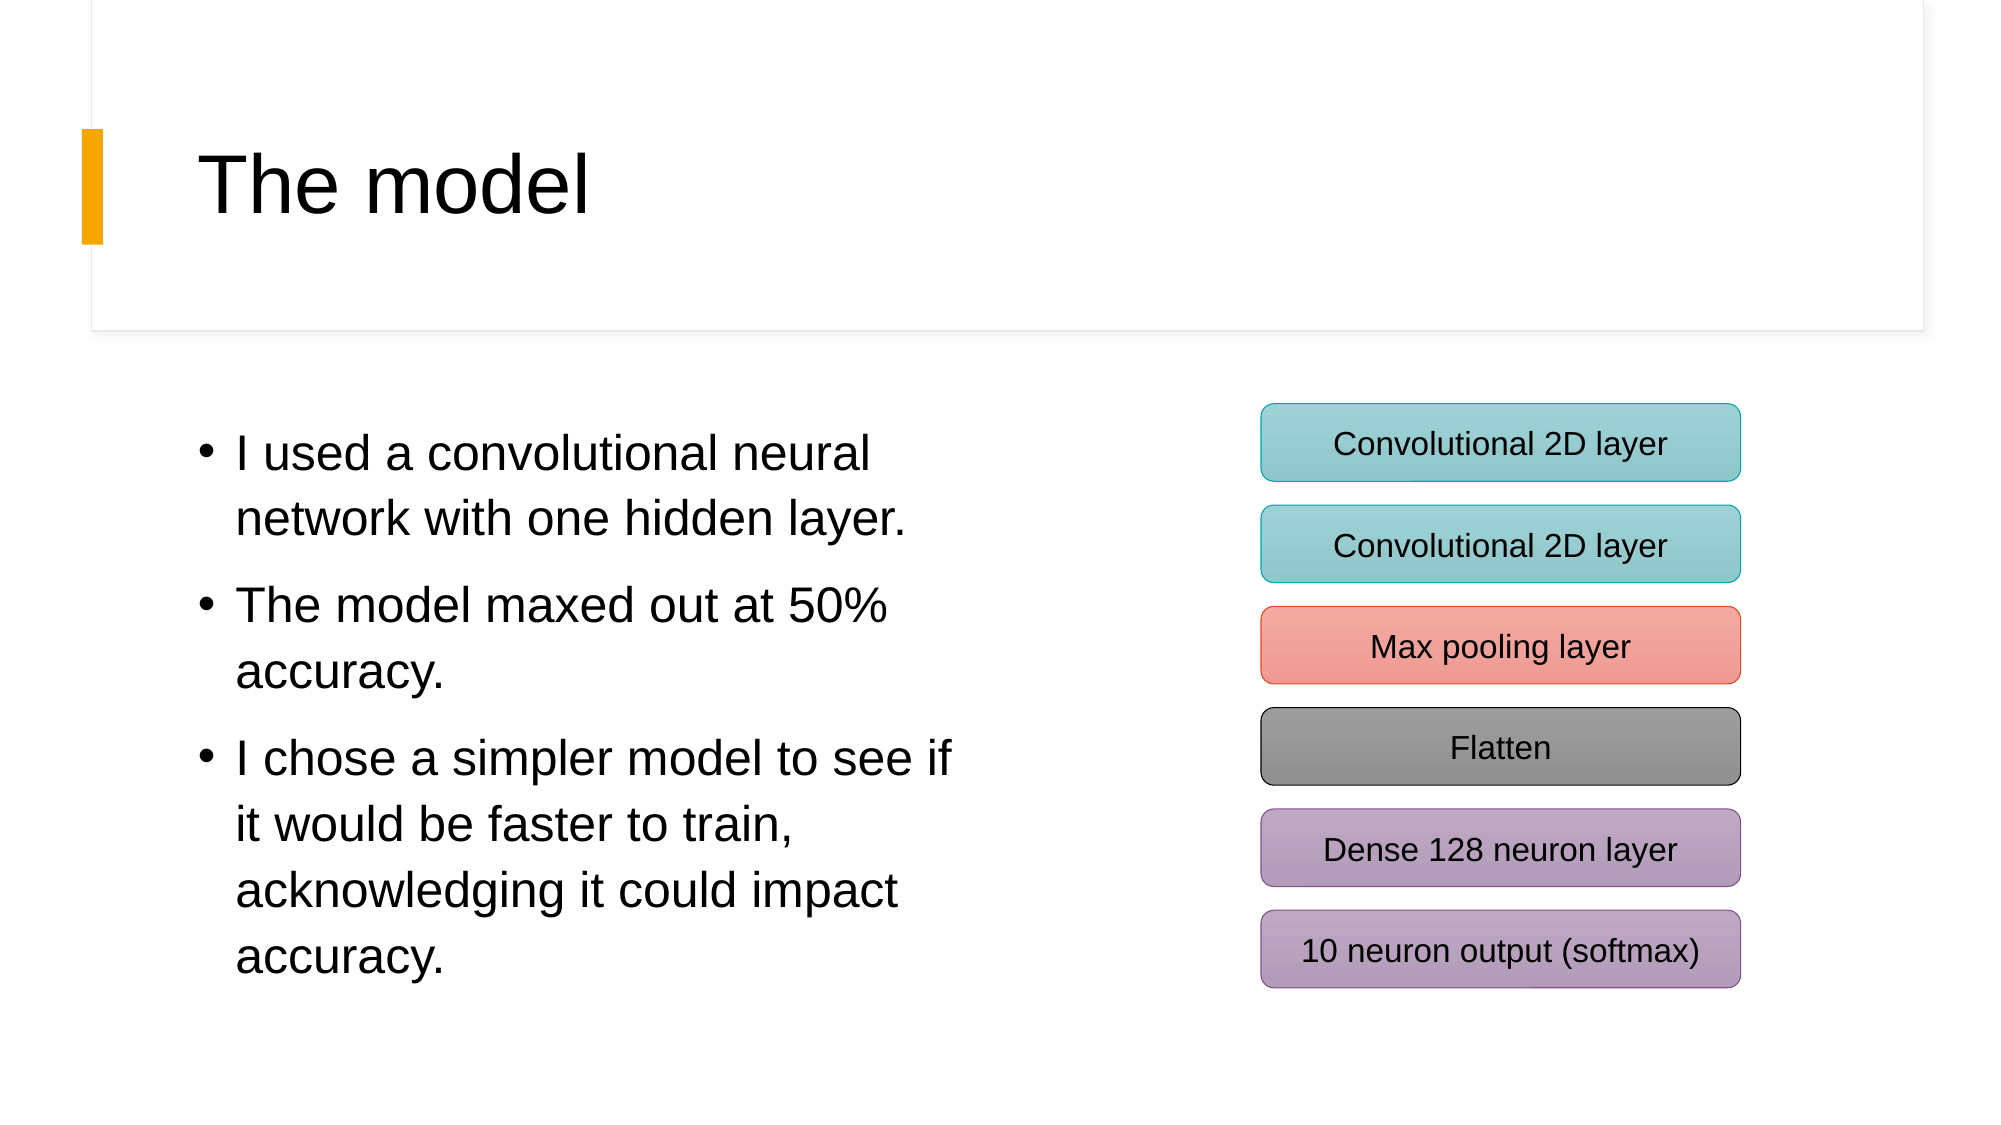

# The model
Convolutional 2D layer
Convolutional 2D layer
Max pooling layer
Flatten
Dense 128 neuron layer
10 neuron output (softmax)
I used a convolutional neural network with one hidden layer.
The model maxed out at 50% accuracy.
I chose a simpler model to see if it would be faster to train, acknowledging it could impact accuracy.